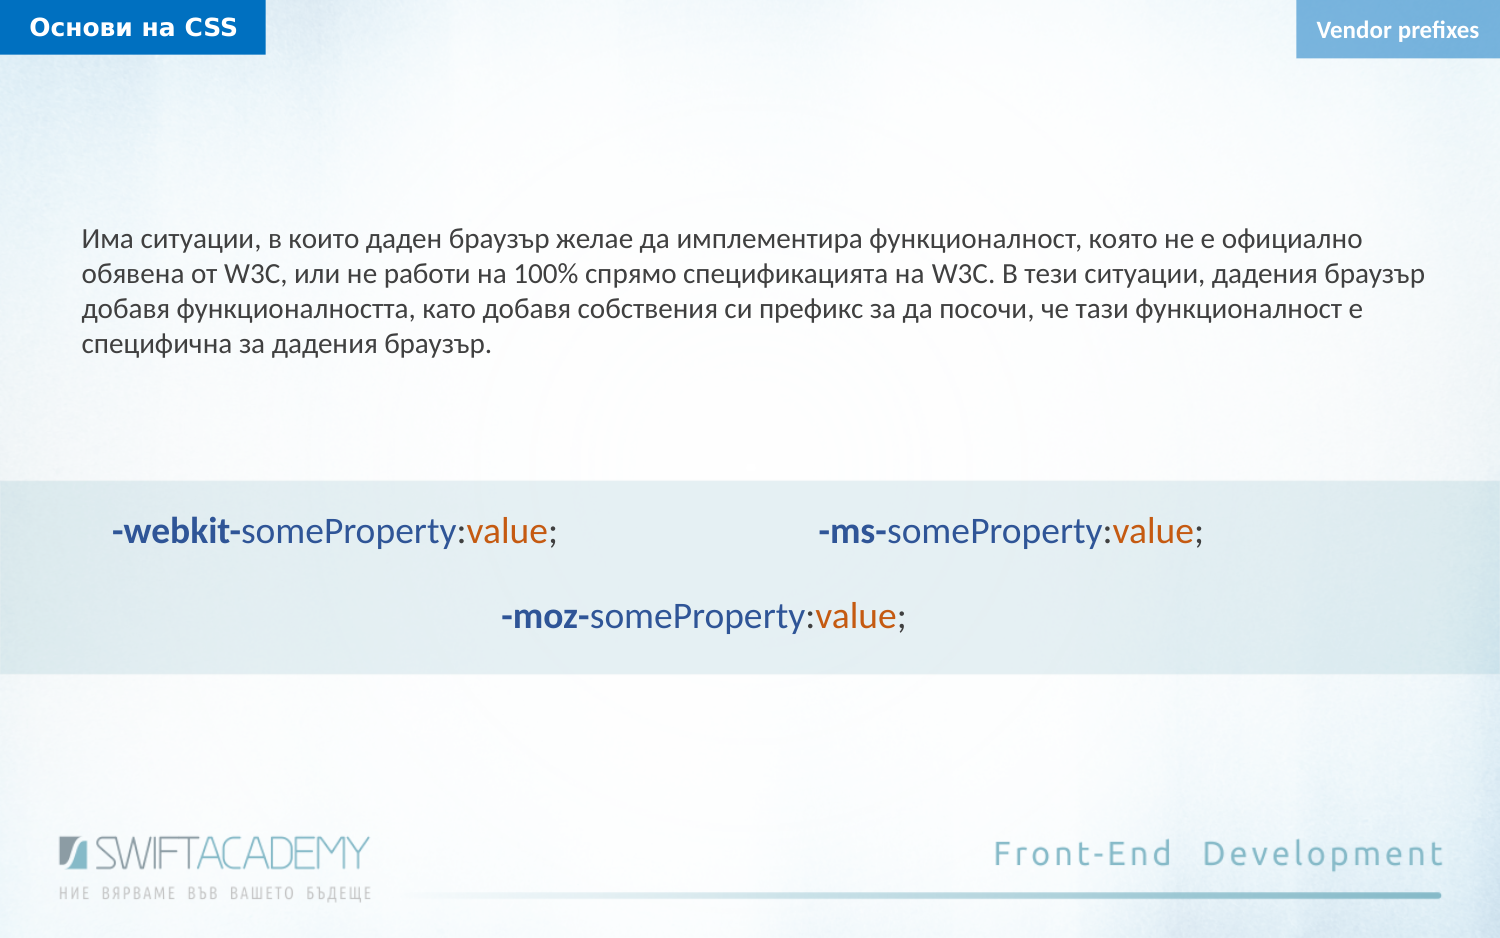

Основи на CSS
Vendor prefixes
Има ситуации, в които даден браузър желае да имплементира функционалност, която не е официално обявена от W3C, или не работи на 100% спрямо спецификацията на W3C. В тези ситуации, дадения браузър добавя функционалността, като добавя собствения си префикс за да посочи, че тази функционалност е специфична за дадения браузър.

-webkit-someProperty:value;
-ms-someProperty:value;
-moz-someProperty:value;